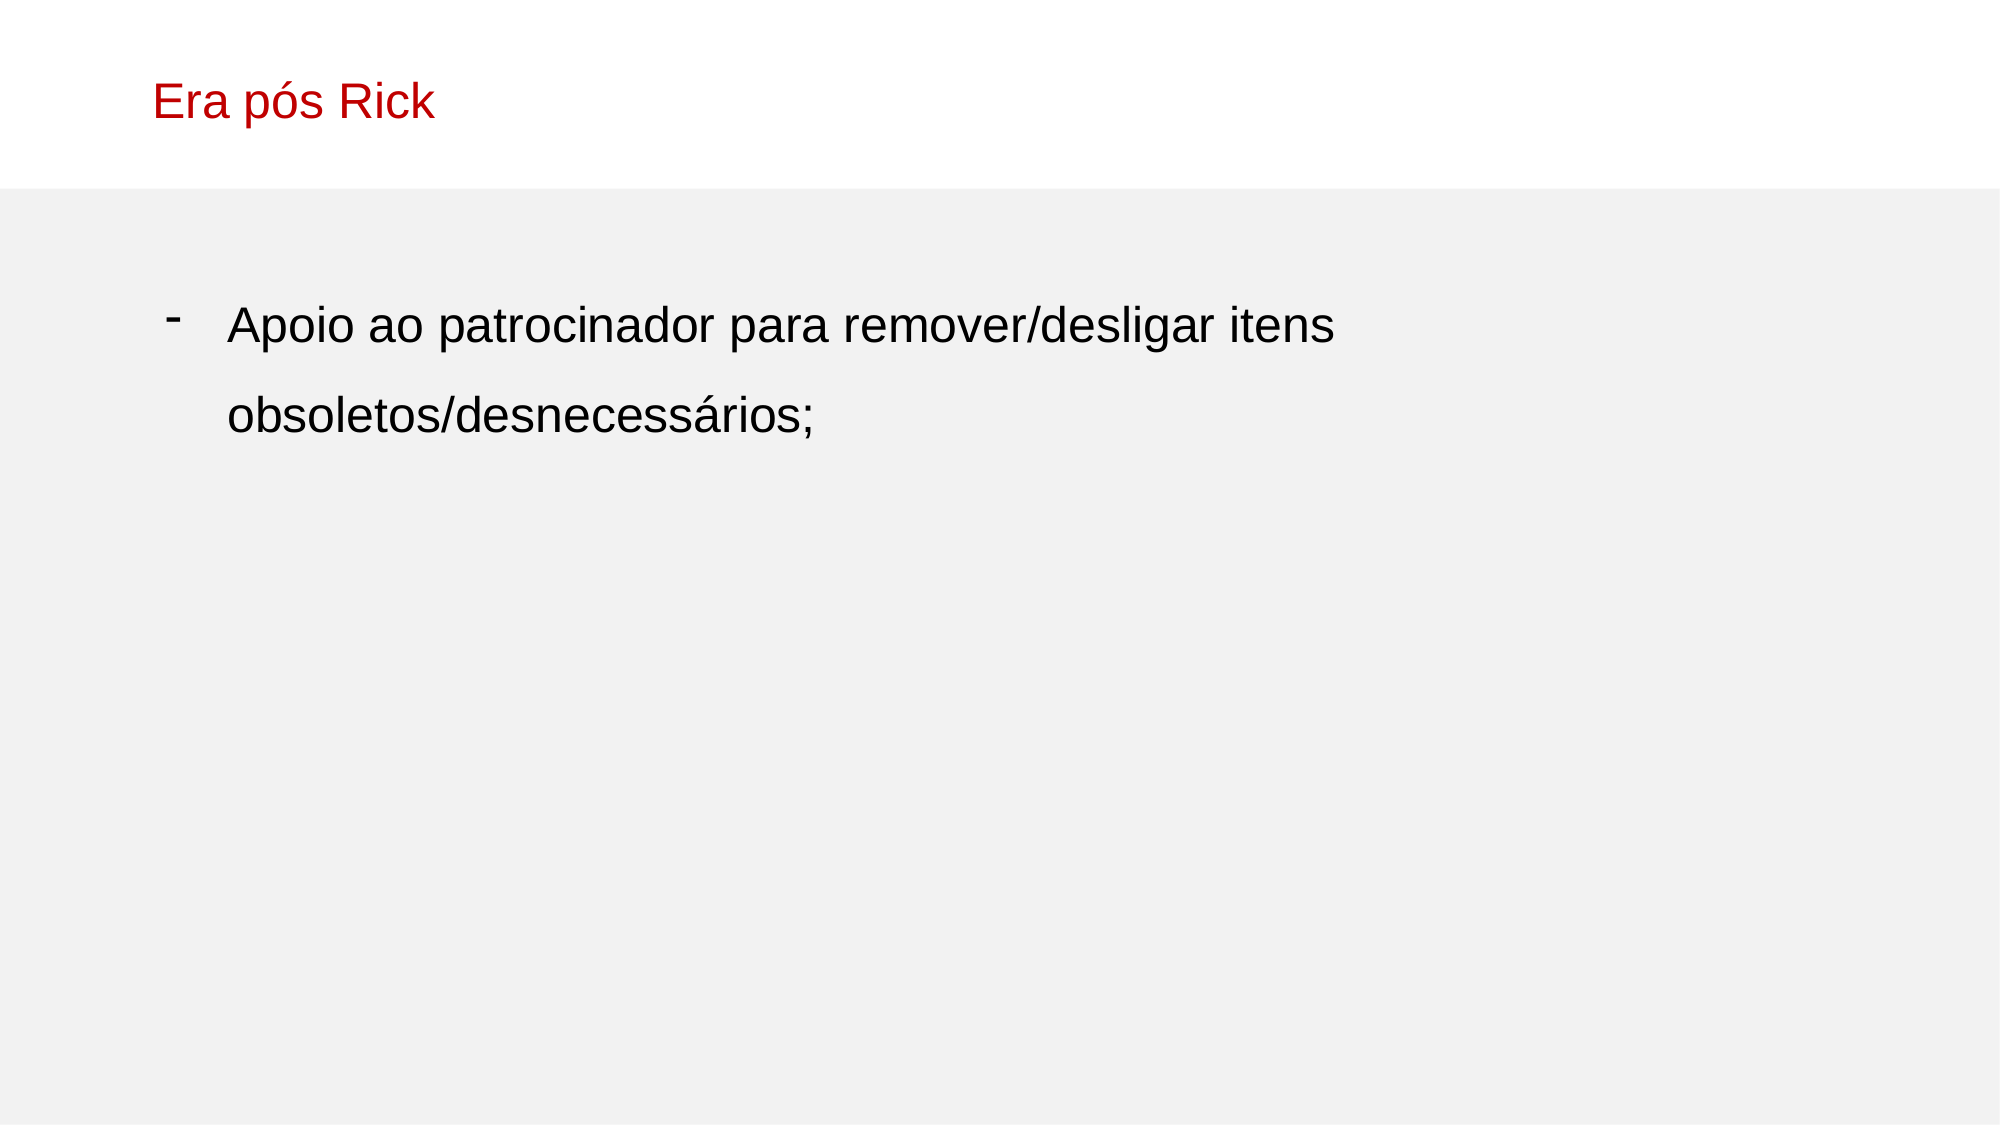

Era pós Rick
Apoio ao patrocinador para remover/desligar itens obsoletos/desnecessários;